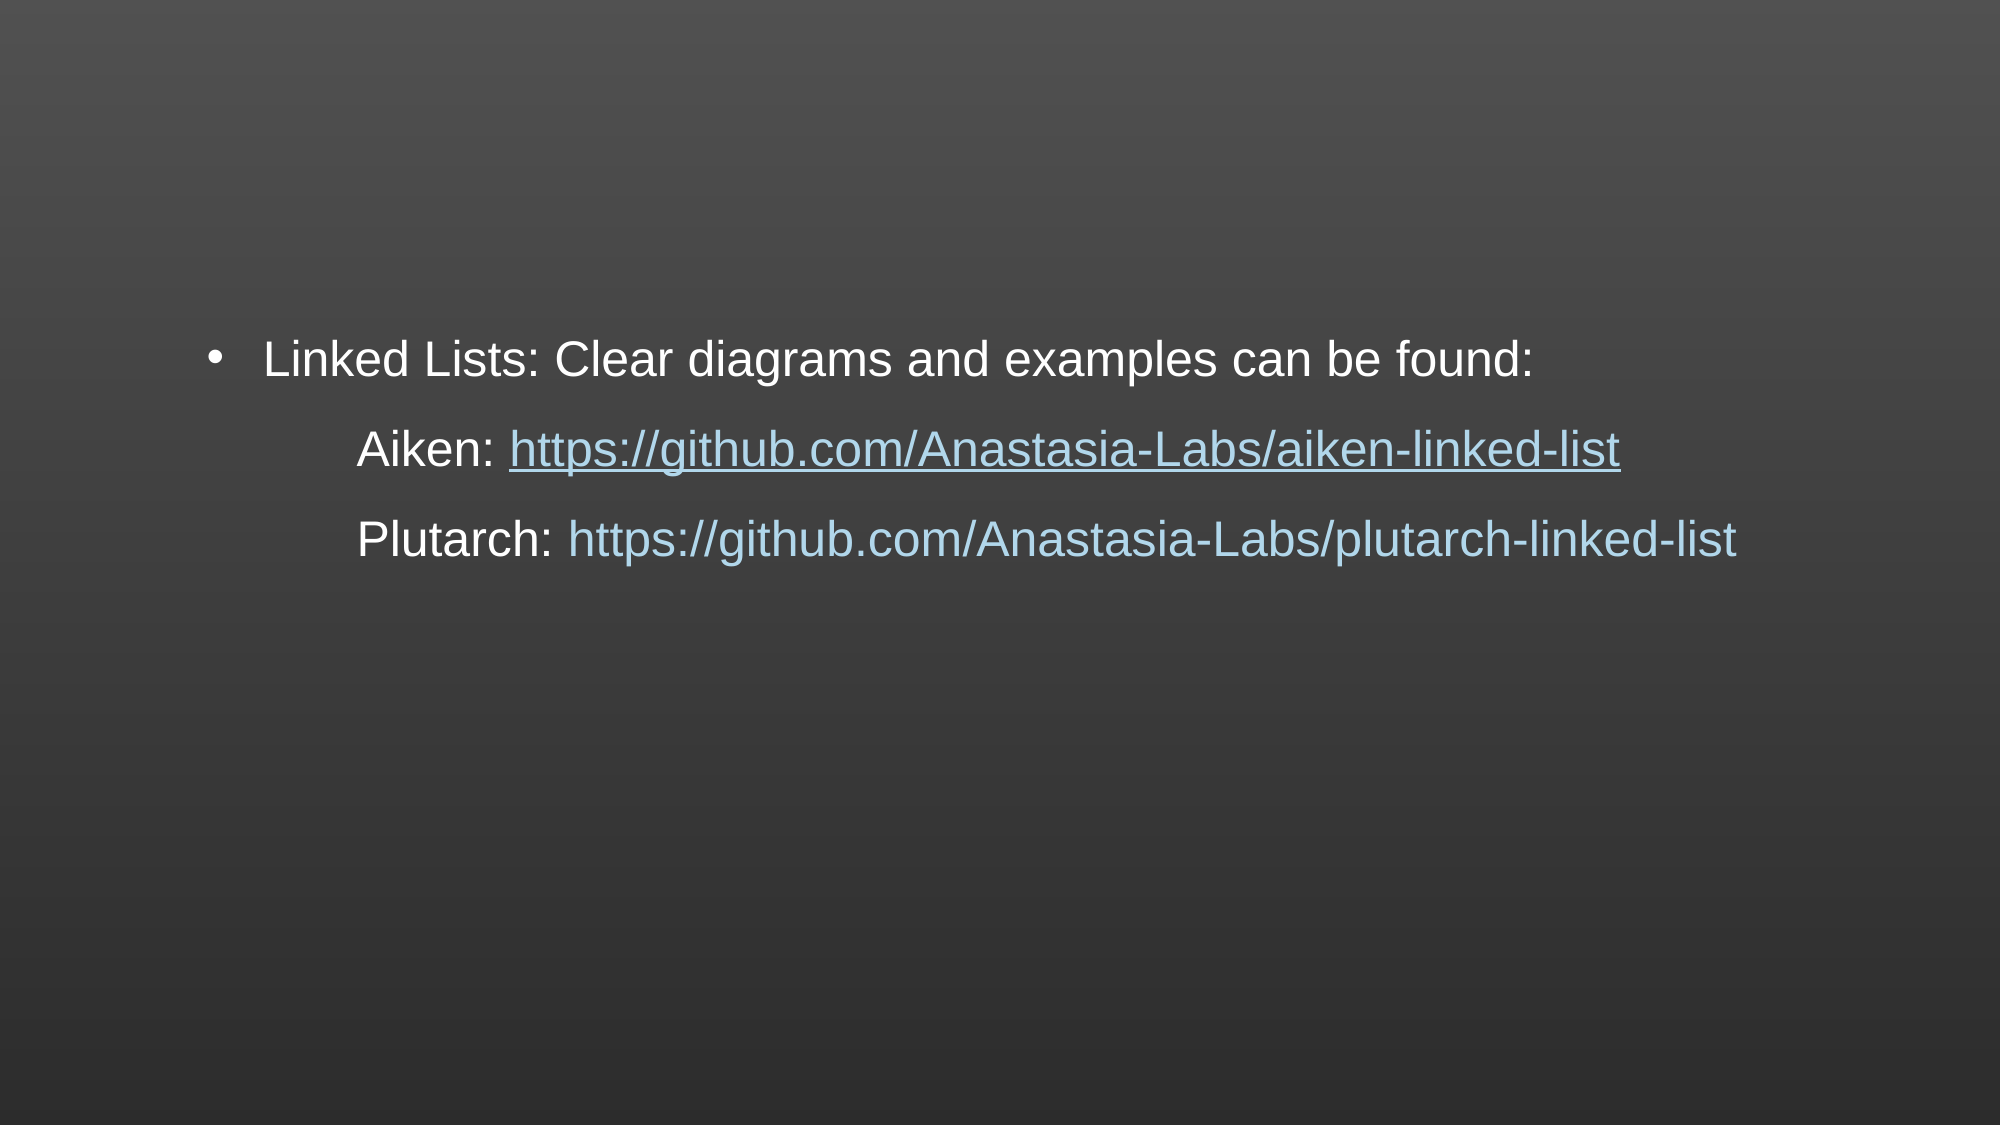

Linked Lists: Clear diagrams and examples can be found:
	Aiken: https://github.com/Anastasia-Labs/aiken-linked-list
	Plutarch: https://github.com/Anastasia-Labs/plutarch-linked-list